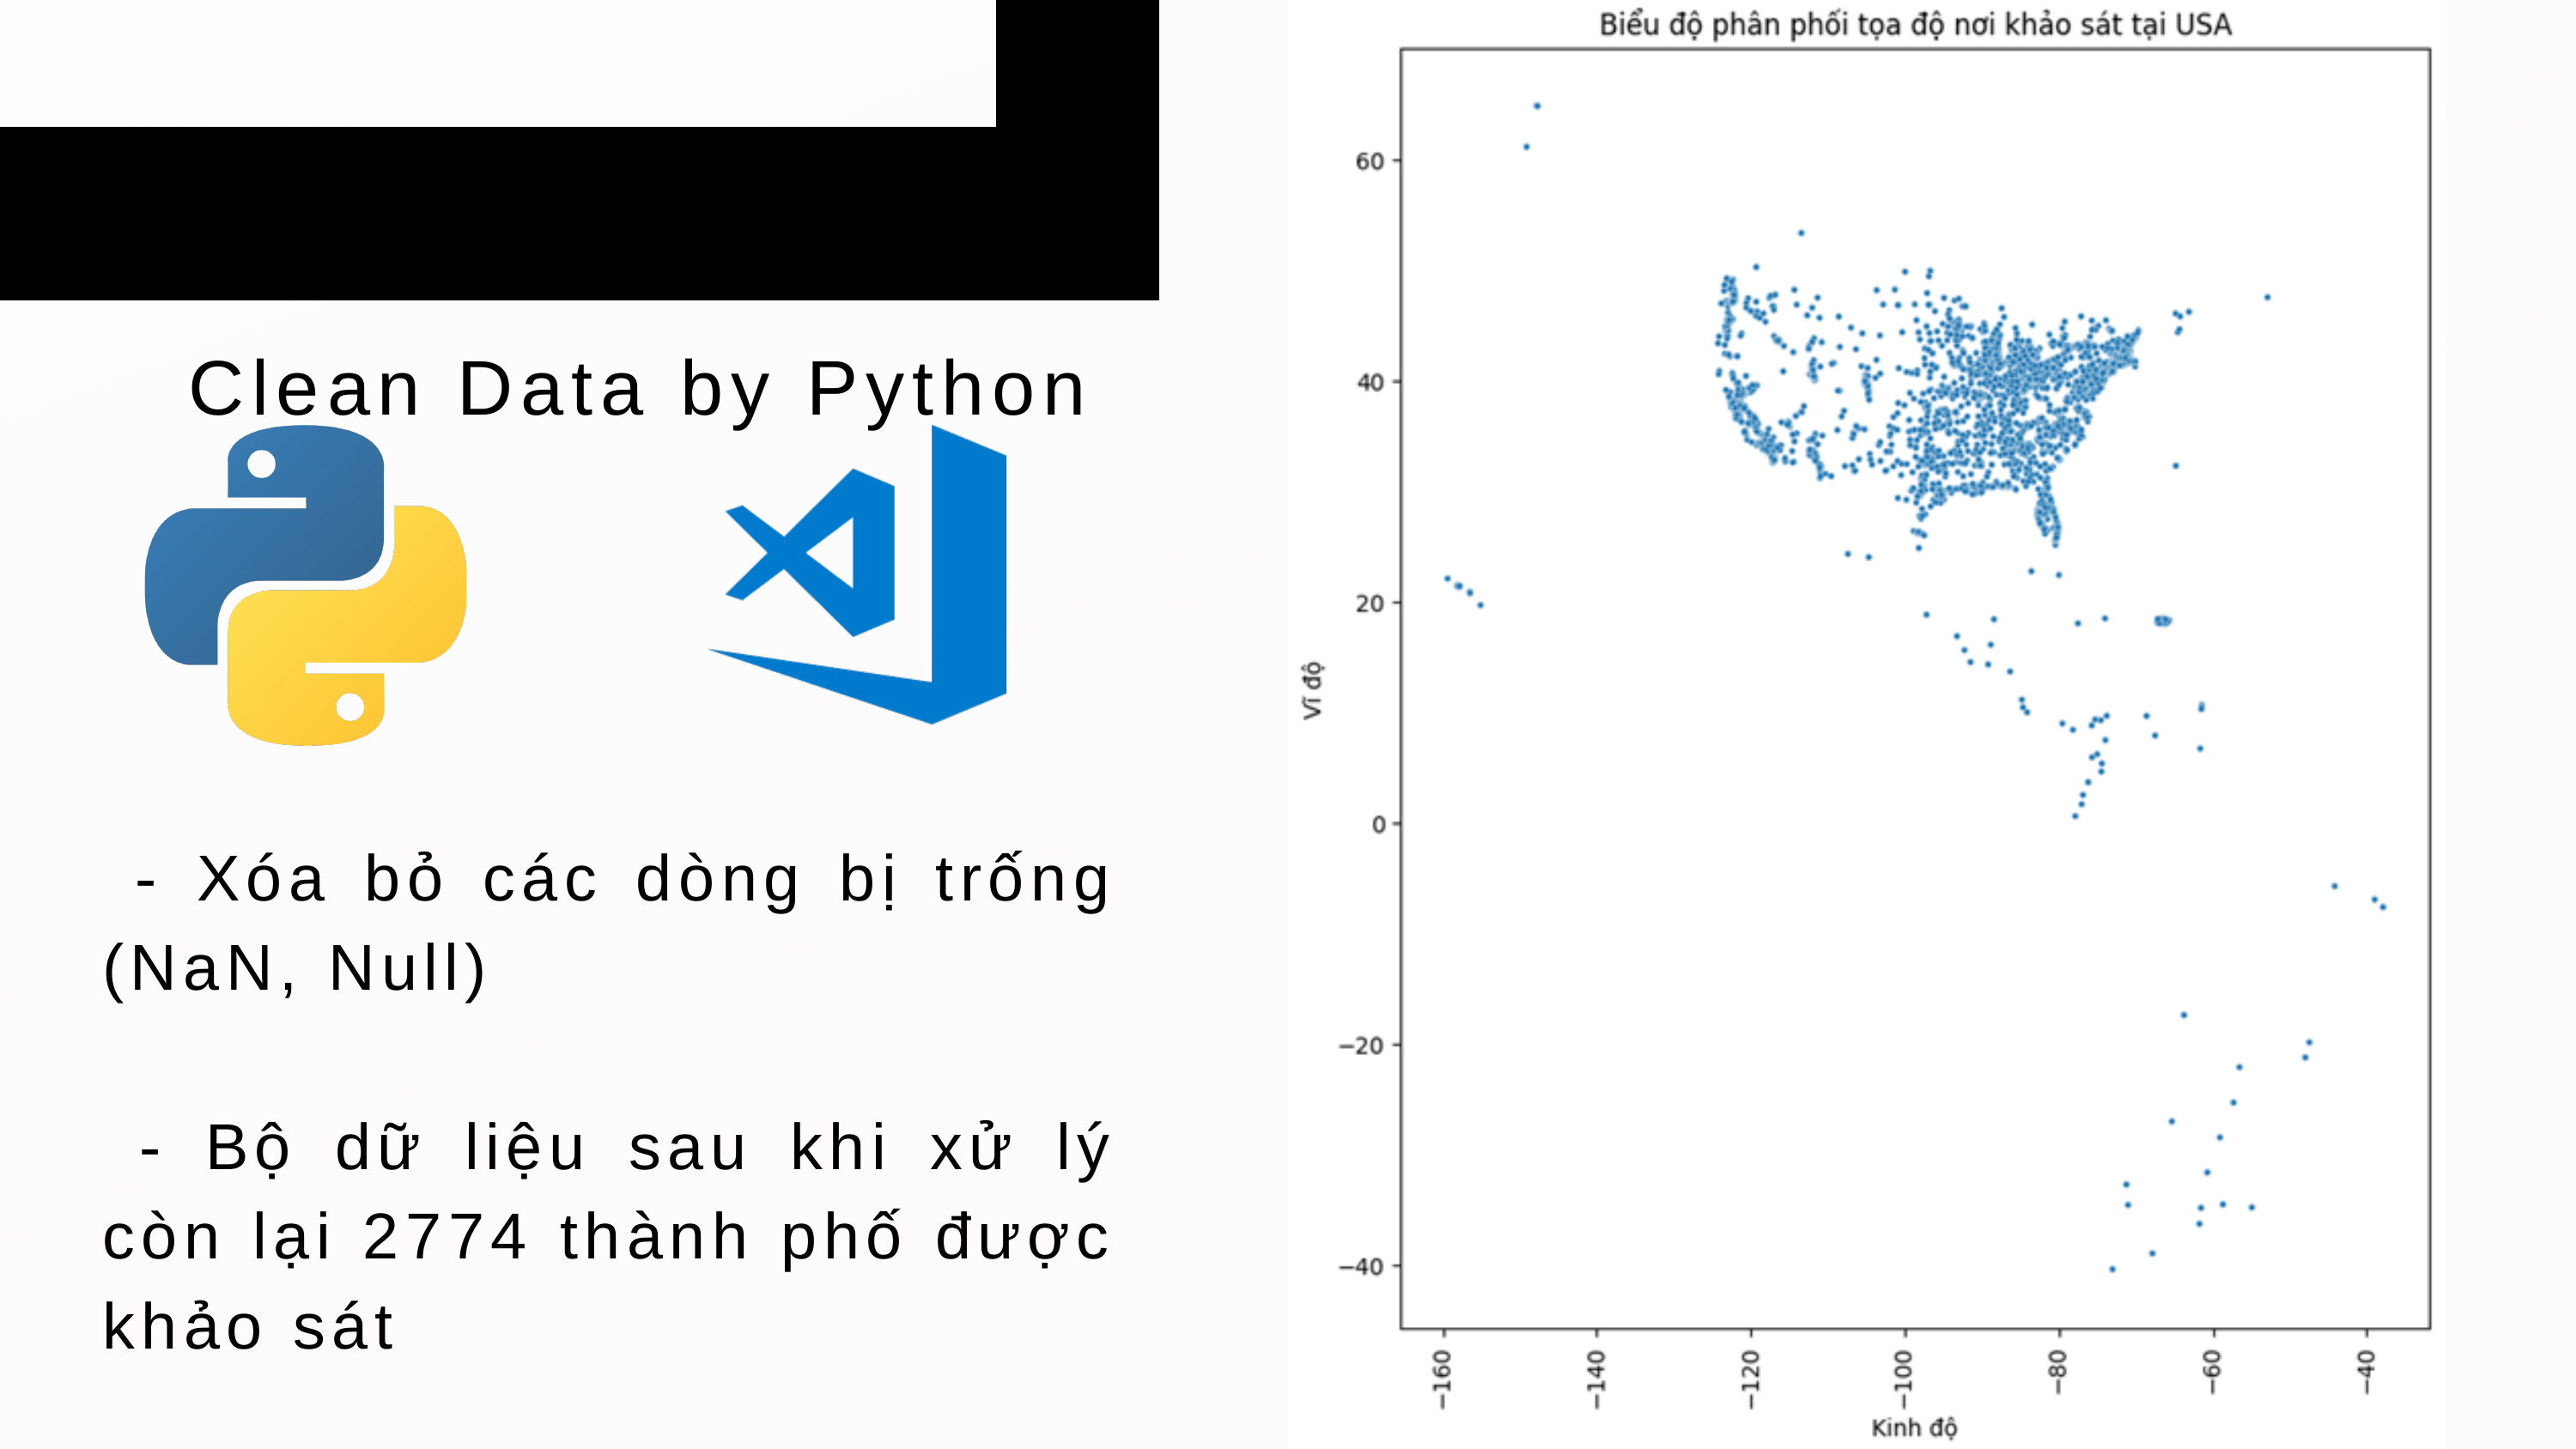

01b: chi tiết xử lý data
Clean Data by Python

 - Xóa bỏ các dòng bị trống (NaN, Null)

 - Bộ dữ liệu sau khi xử lý còn lại 2774 thành phố được khảo sát